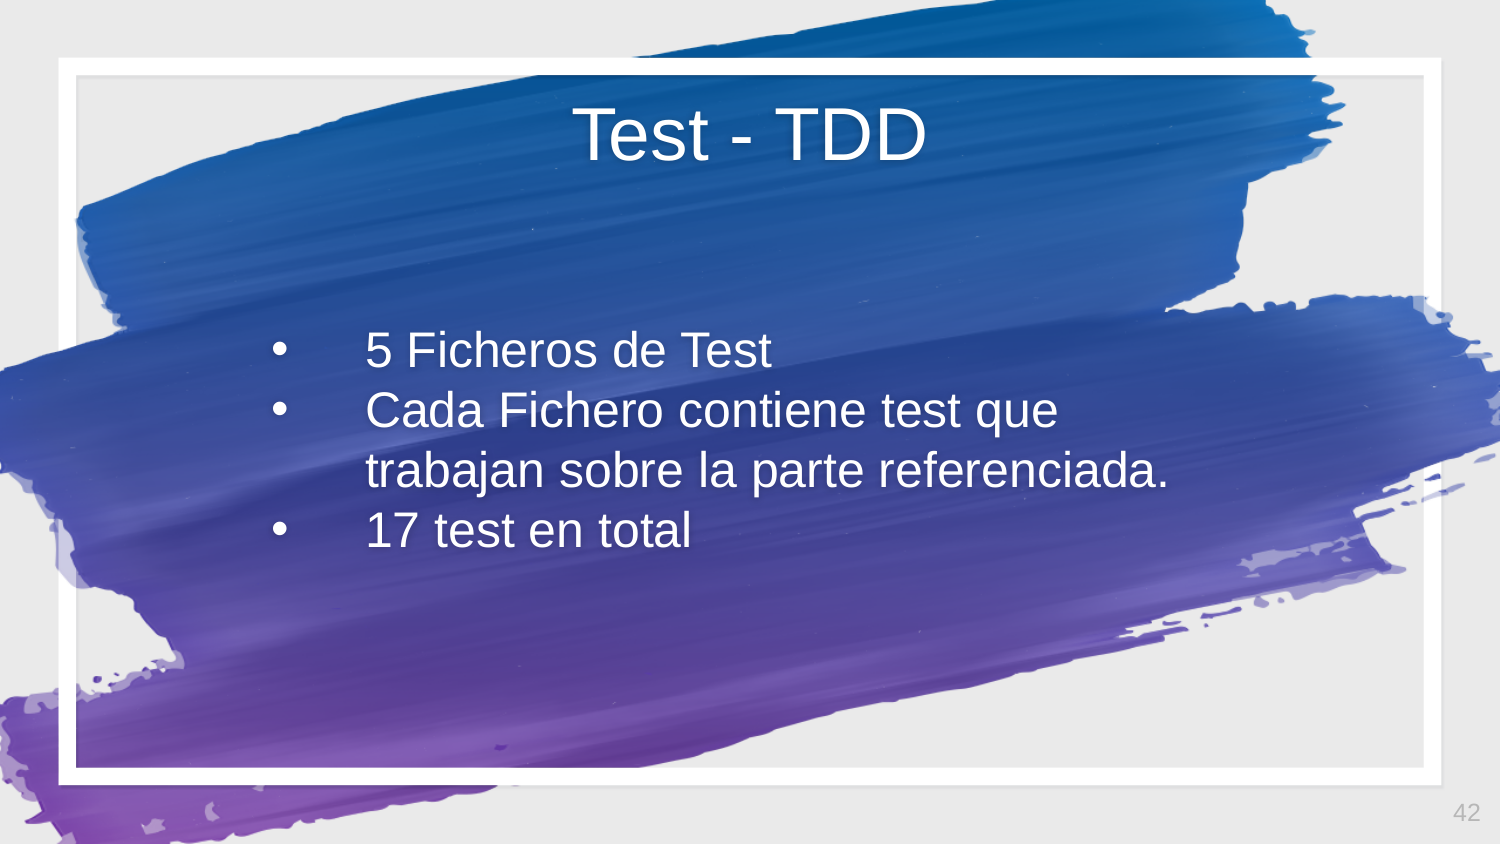

Test - TDD
5 Ficheros de Test
Cada Fichero contiene test que trabajan sobre la parte referenciada.
17 test en total

42